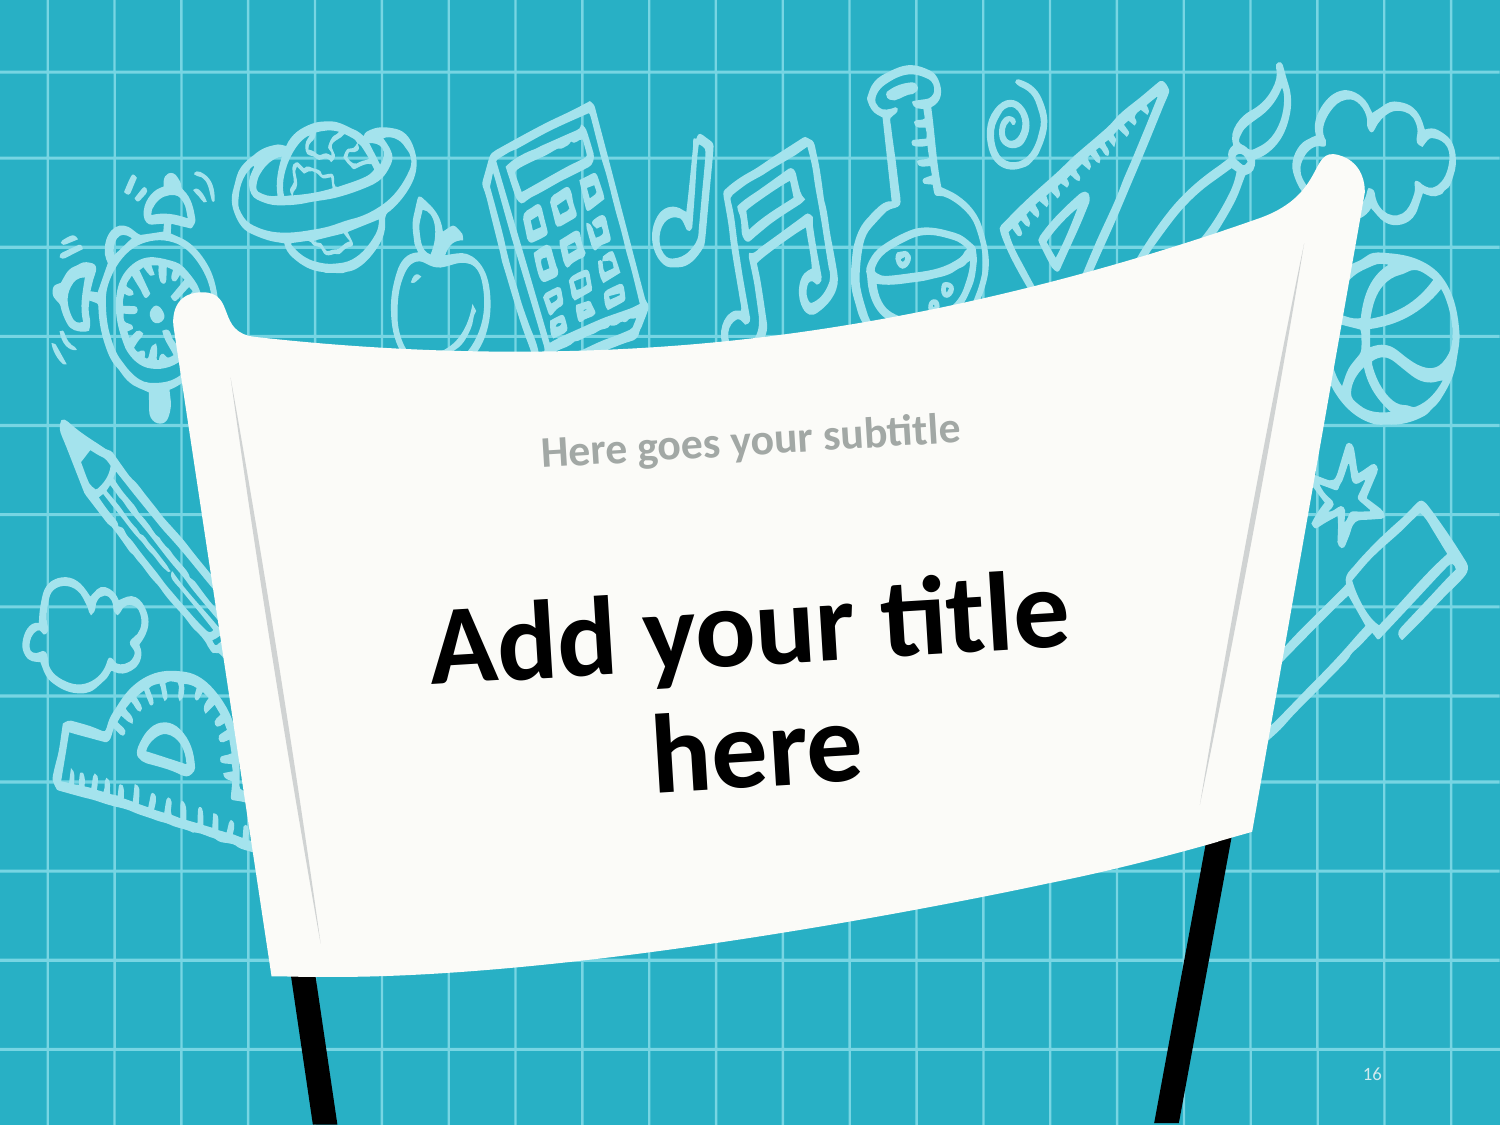

Here goes your subtitle
# Add your title here
16